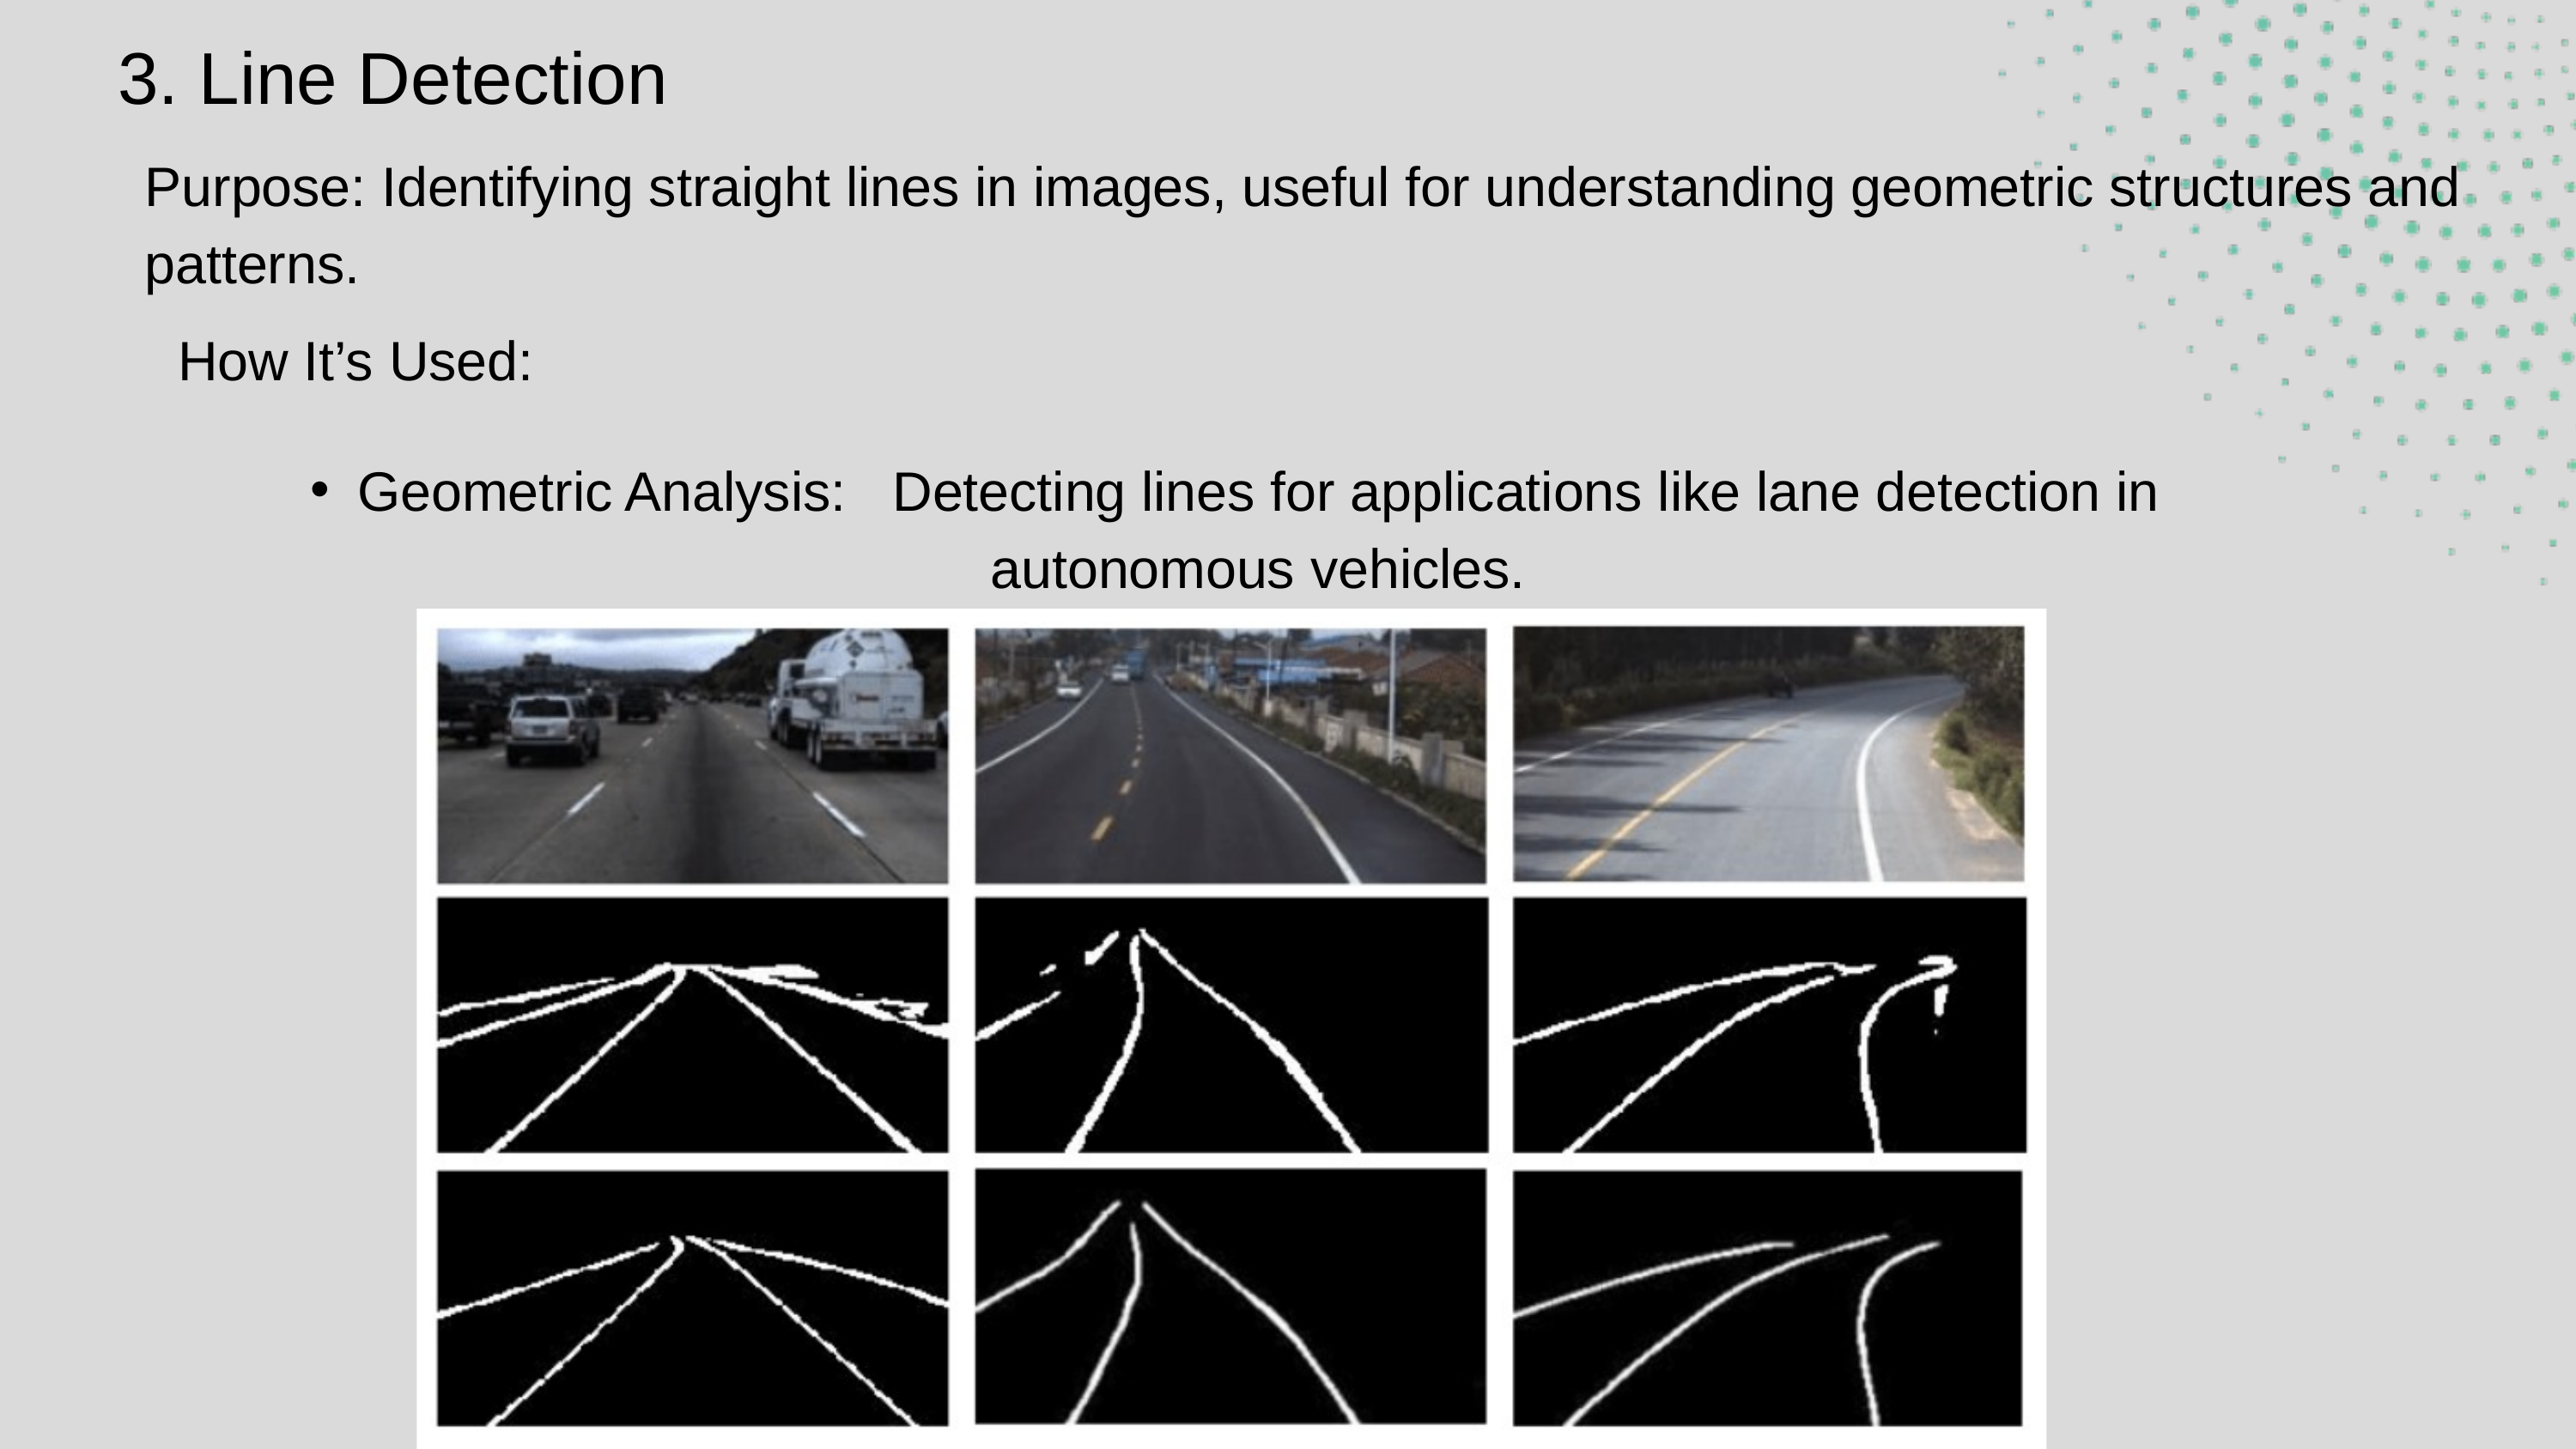

3. Line Detection
Purpose: Identifying straight lines in images, useful for understanding geometric structures and patterns.
How It’s Used:
Geometric Analysis:   Detecting lines for applications like lane detection in autonomous vehicles.